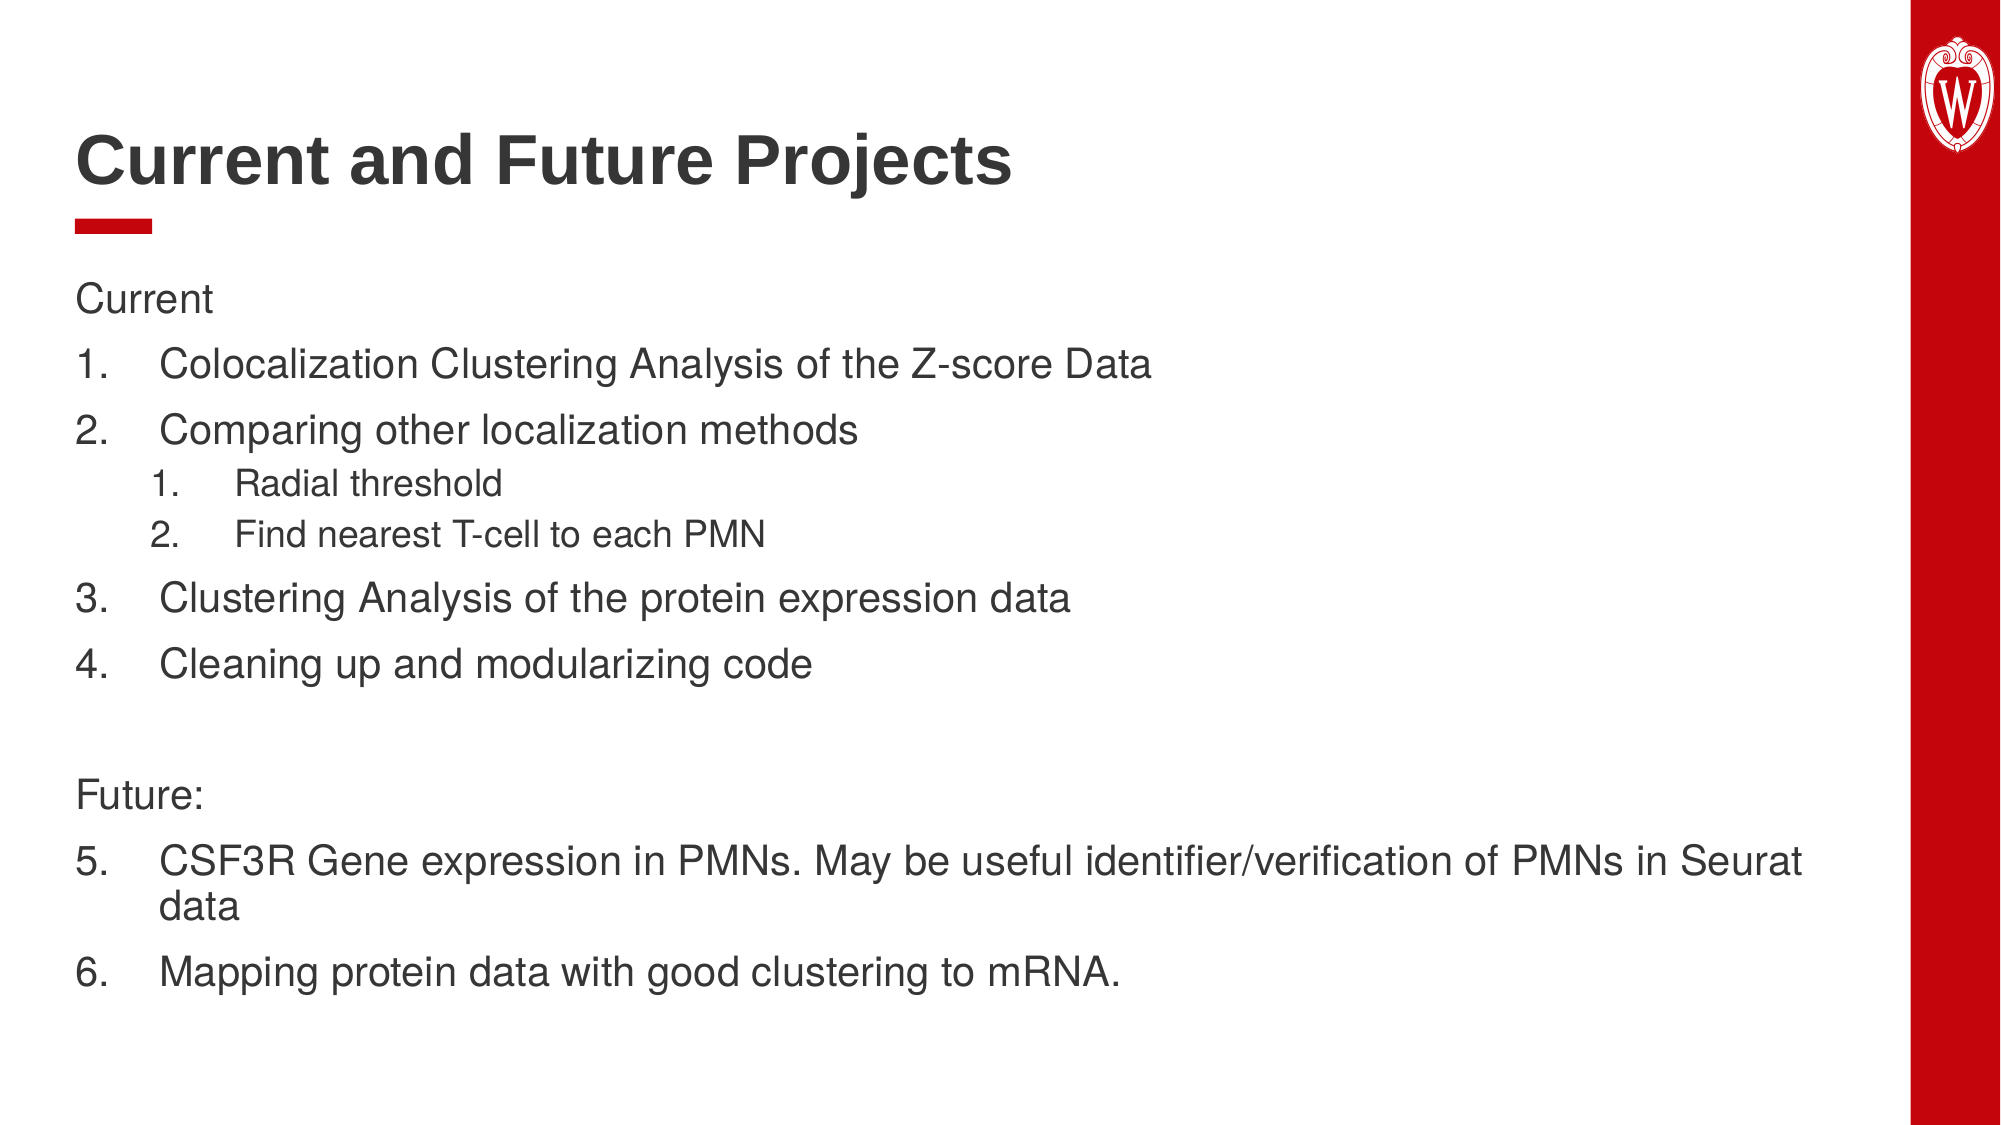

# Current and Future Projects
Current
Colocalization Clustering Analysis of the Z-score Data
Comparing other localization methods
Radial threshold
Find nearest T-cell to each PMN
Clustering Analysis of the protein expression data
Cleaning up and modularizing code

Future:
CSF3R Gene expression in PMNs. May be useful identifier/verification of PMNs in Seurat data
Mapping protein data with good clustering to mRNA.